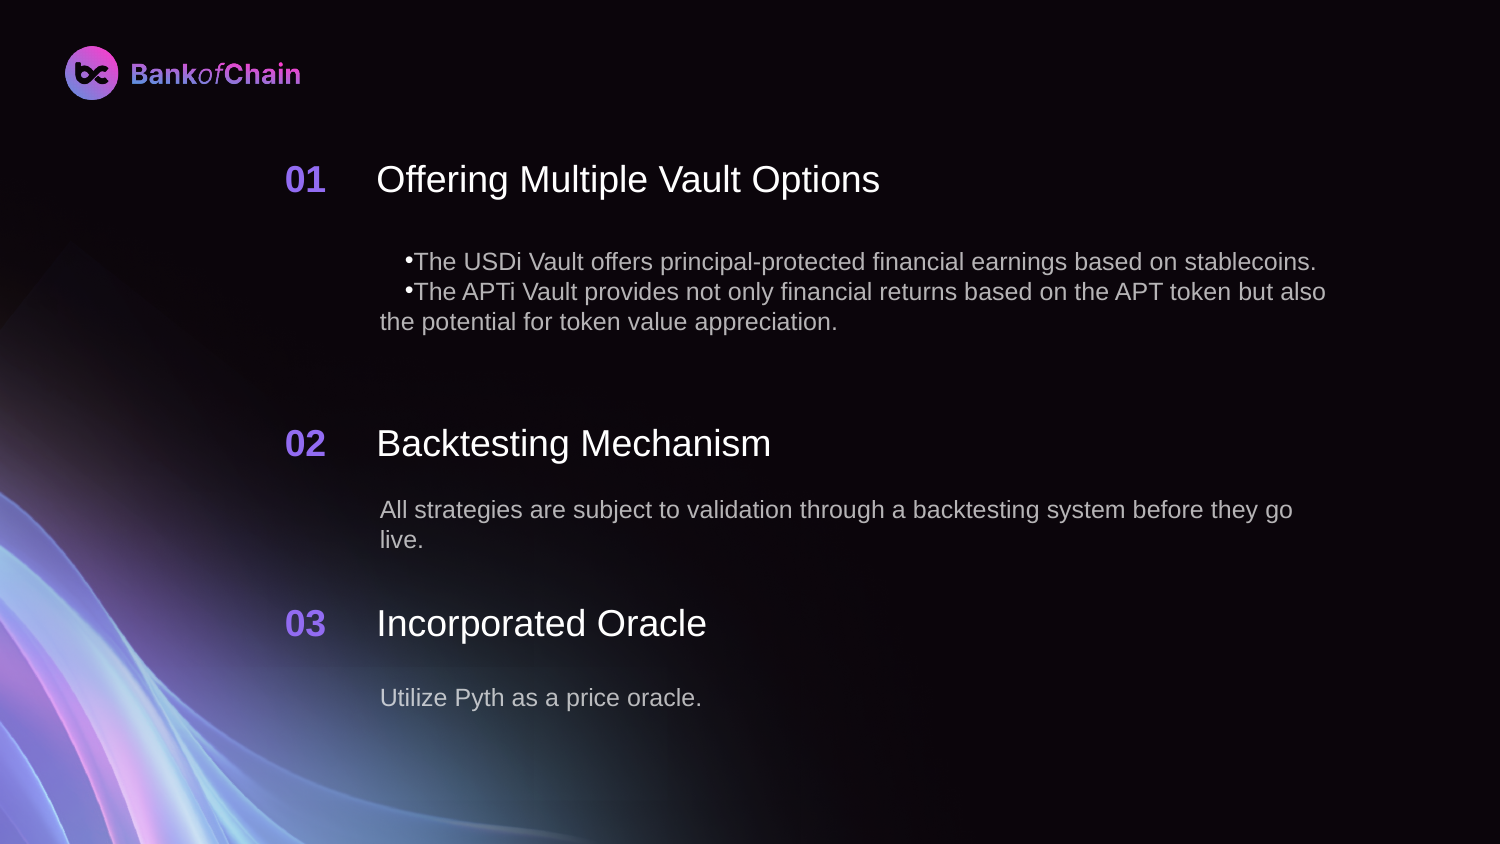

01
Offering Multiple Vault Options
The USDi Vault offers principal-protected financial earnings based on stablecoins.
The APTi Vault provides not only financial returns based on the APT token but also the potential for token value appreciation.
02
Backtesting Mechanism
All strategies are subject to validation through a backtesting system before they go live.
03
Incorporated Oracle
Utilize Pyth as a price oracle.